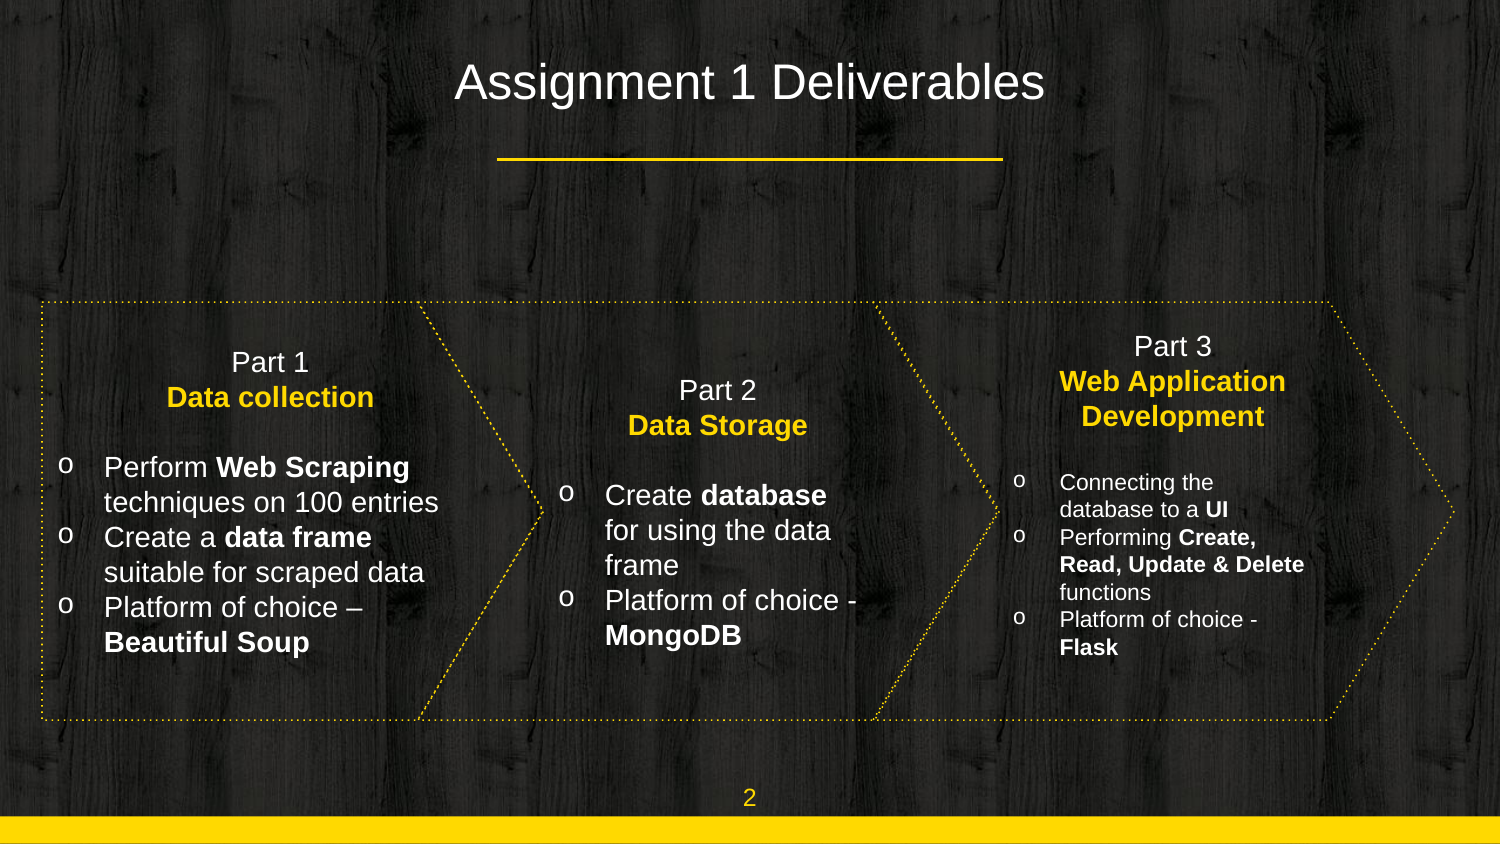

# Assignment 1 Deliverables

Part 1
Data collection

Perform Web Scraping techniques on 100 entries
Create a data frame suitable for scraped data
Platform of choice – Beautiful Soup

Part 2
Data Storage

Create database for using the data frame
Platform of choice - MongoDB
Part 3
Web Application Development

Connecting the database to a UI
Performing Create, Read, Update & Delete functions
Platform of choice - Flask

2